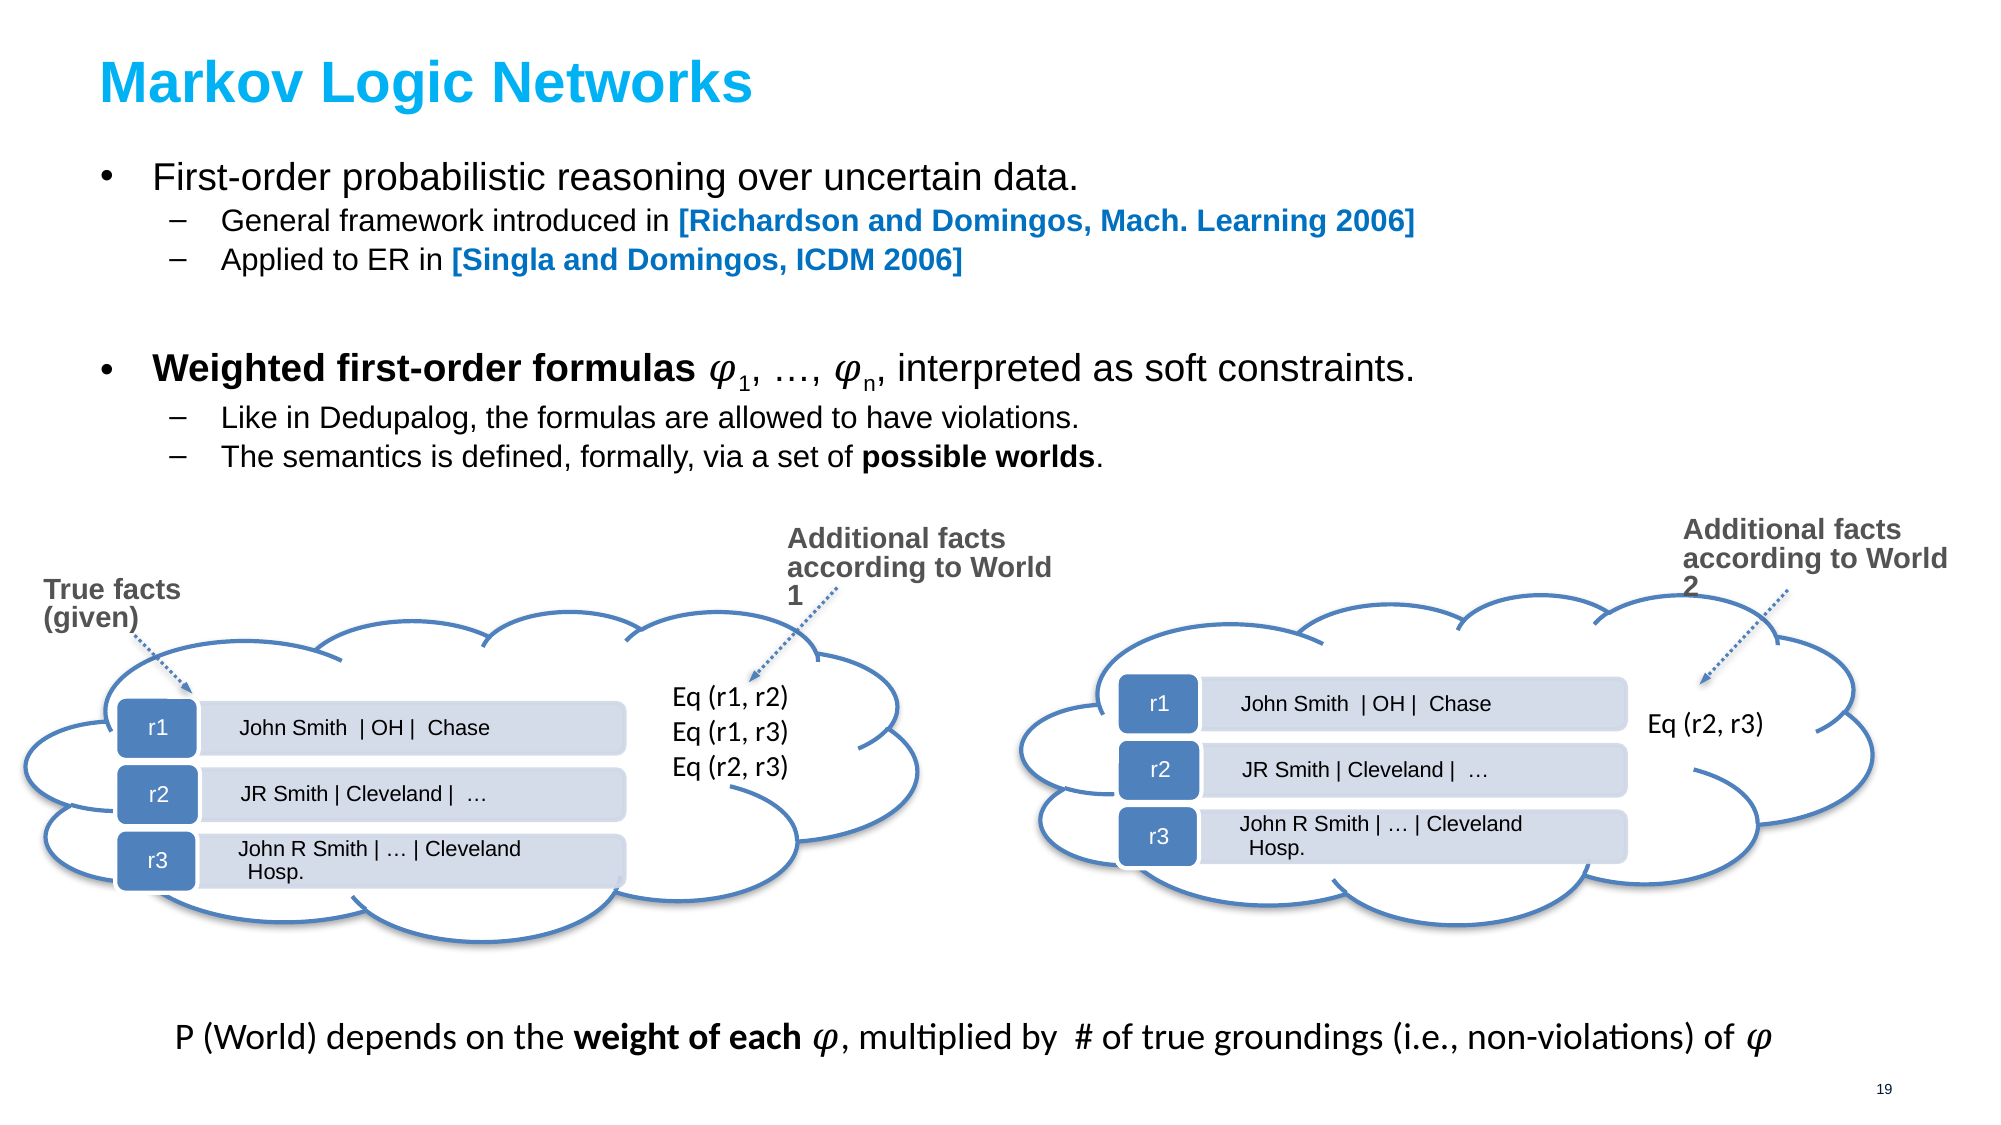

# Markov Logic Networks
First-order probabilistic reasoning over uncertain data.
General framework introduced in [Richardson and Domingos, Mach. Learning 2006]
Applied to ER in [Singla and Domingos, ICDM 2006]

Weighted first-order formulas 𝜑1, …, 𝜑n, interpreted as soft constraints.
Like in Dedupalog, the formulas are allowed to have violations.
The semantics is defined, formally, via a set of possible worlds.
Additional facts according to World 2
Additional facts according to World 1
True facts (given)

Eq (r1, r2)
Eq (r1, r3)
Eq (r2, r3)
John Smith  | OH |  Chase
r1
JR Smith | Cleveland |  …
r2
John R Smith | … | Cleveland Hosp.
r3
John Smith  | OH |  Chase
r1
JR Smith | Cleveland |  …
r2
John R Smith | … | Cleveland Hosp.
r3
Eq (r2, r3)
P (World) depends on the weight of each 𝜑, multiplied by  # of true groundings (i.e., non-violations) of 𝜑
19